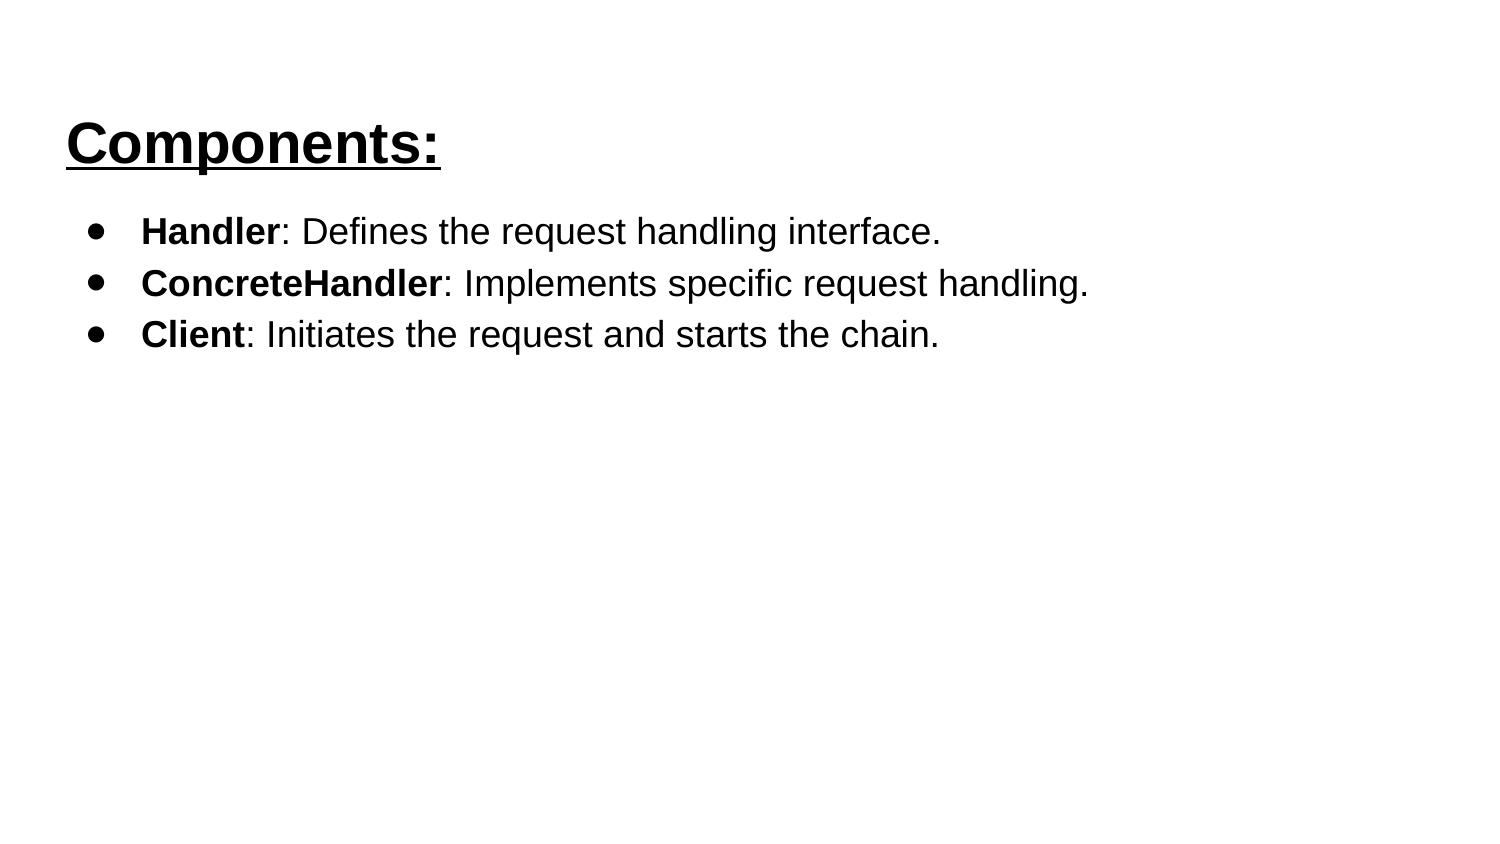

Components:
Handler: Defines the request handling interface.
ConcreteHandler: Implements specific request handling.
Client: Initiates the request and starts the chain.